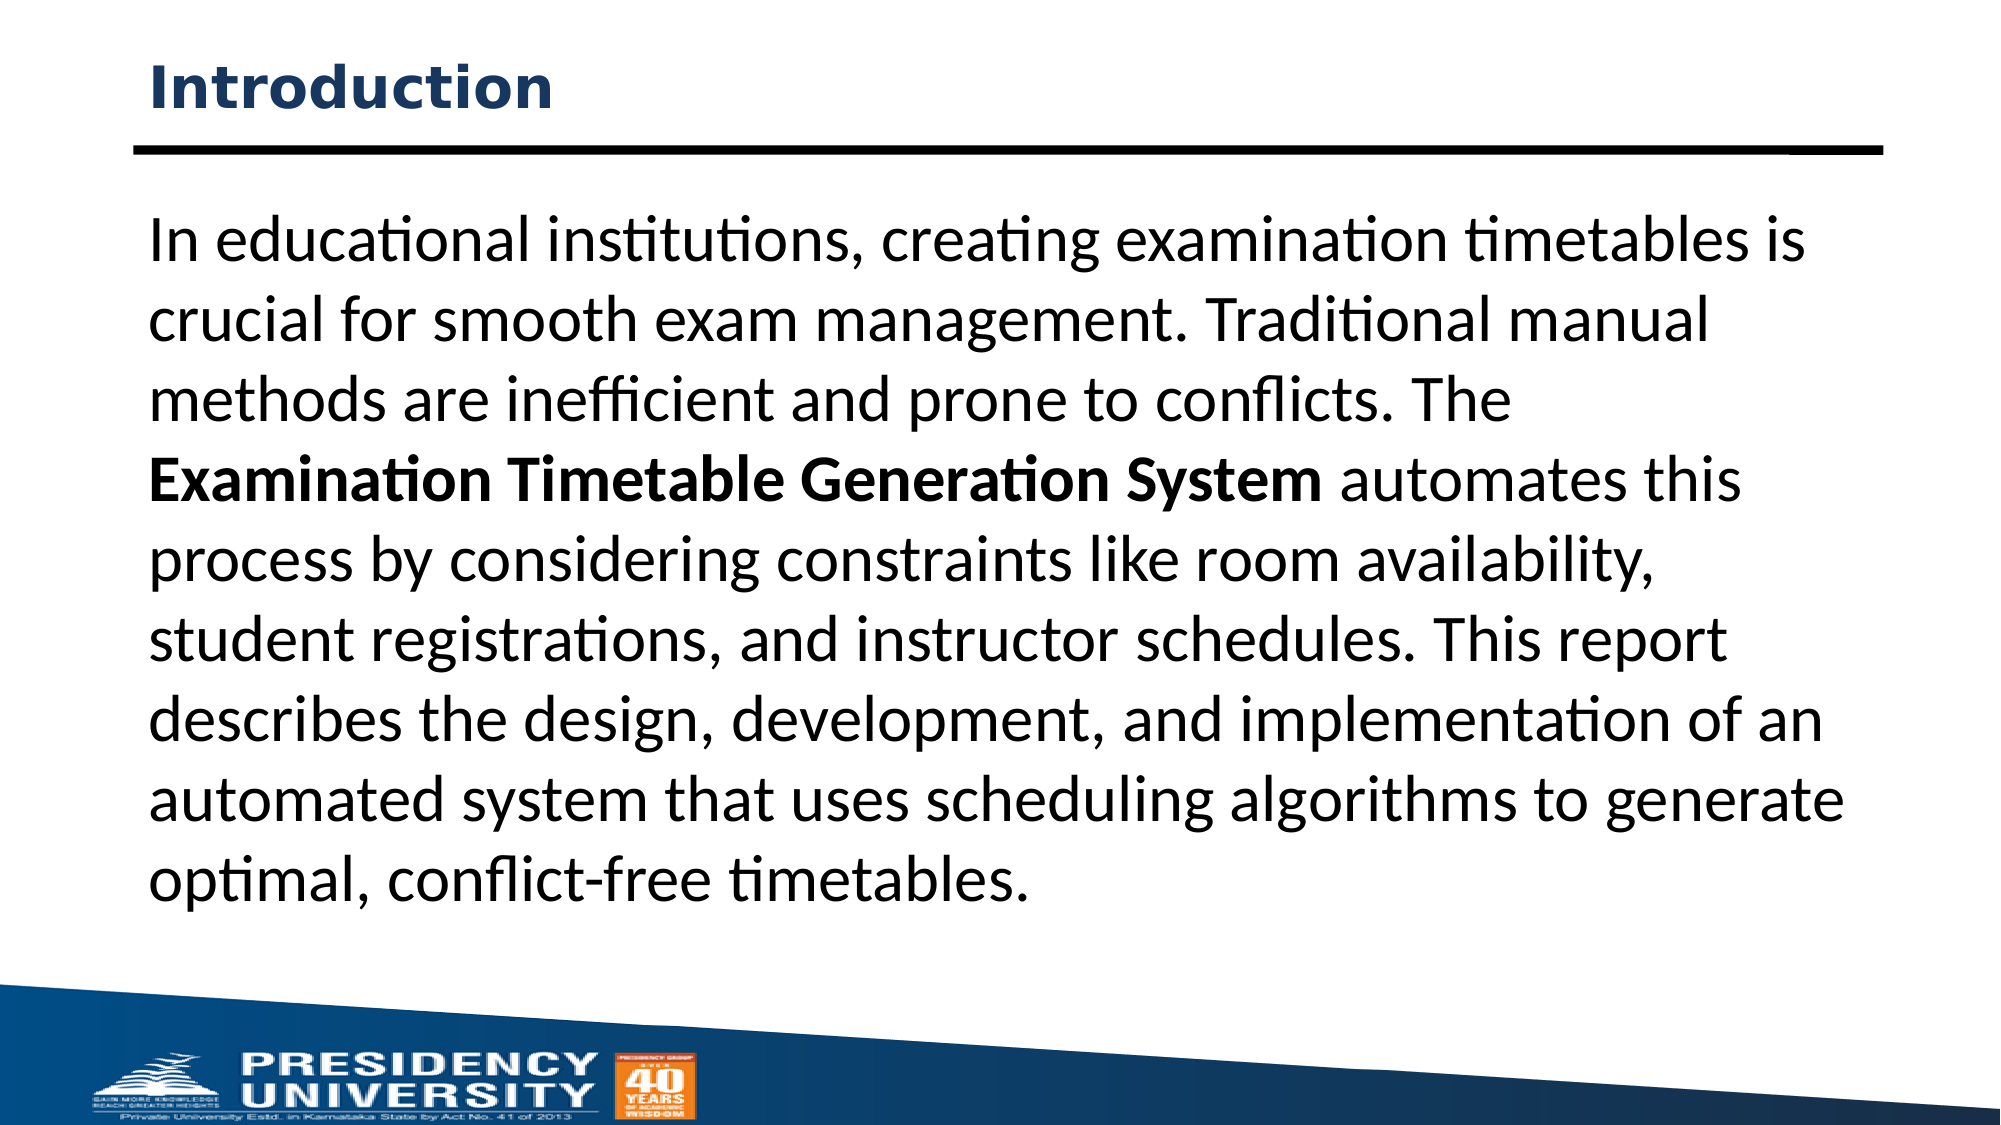

# Introduction
In educational institutions, creating examination timetables is crucial for smooth exam management. Traditional manual methods are inefficient and prone to conflicts. The Examination Timetable Generation System automates this process by considering constraints like room availability, student registrations, and instructor schedules. This report describes the design, development, and implementation of an automated system that uses scheduling algorithms to generate optimal, conflict-free timetables.